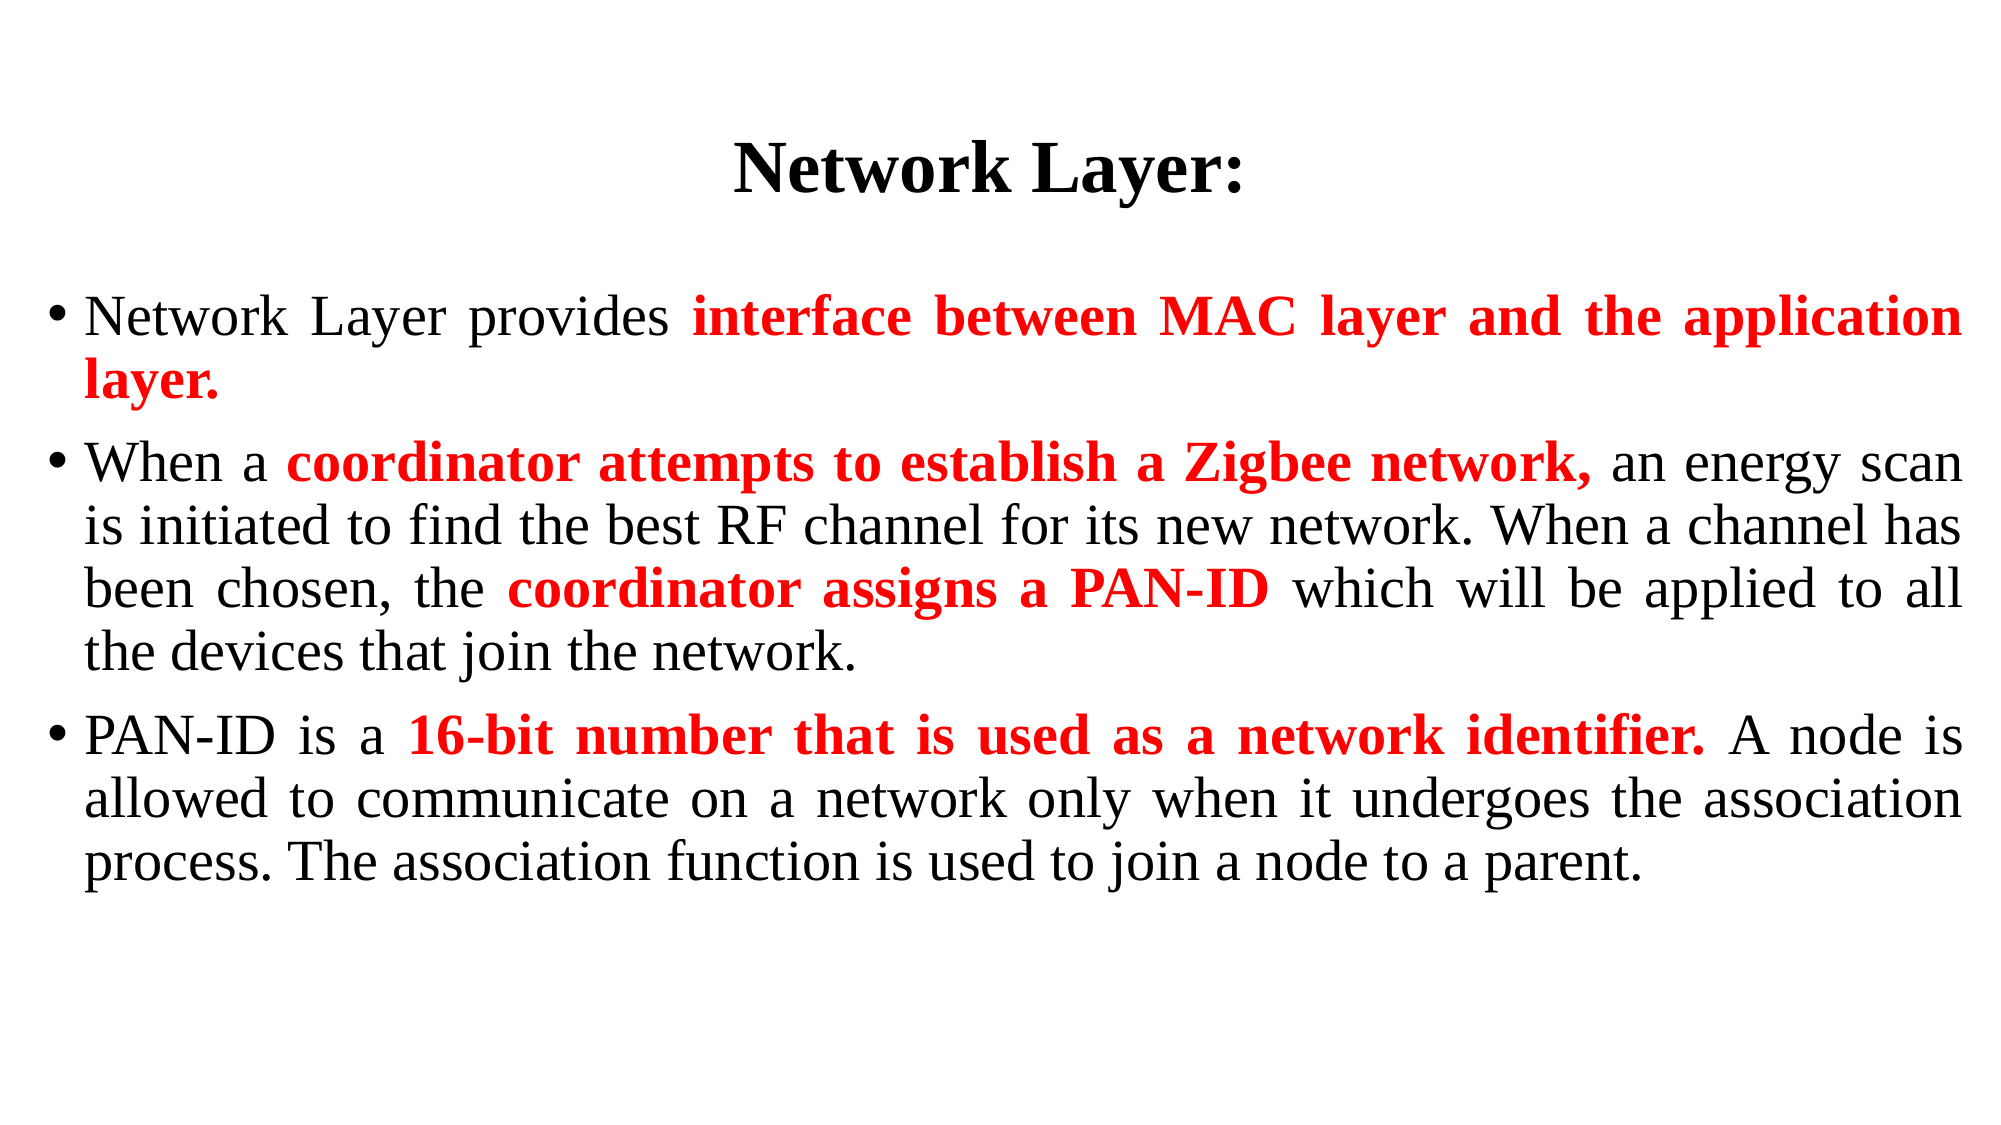

# Network Layer:
Network Layer provides interface between MAC layer and the application layer.
When a coordinator attempts to establish a Zigbee network, an energy scan is initiated to find the best RF channel for its new network. When a channel has been chosen, the coordinator assigns a PAN-ID which will be applied to all the devices that join the network.
PAN-ID is a 16-bit number that is used as a network identifier. A node is allowed to communicate on a network only when it undergoes the association process. The association function is used to join a node to a parent.